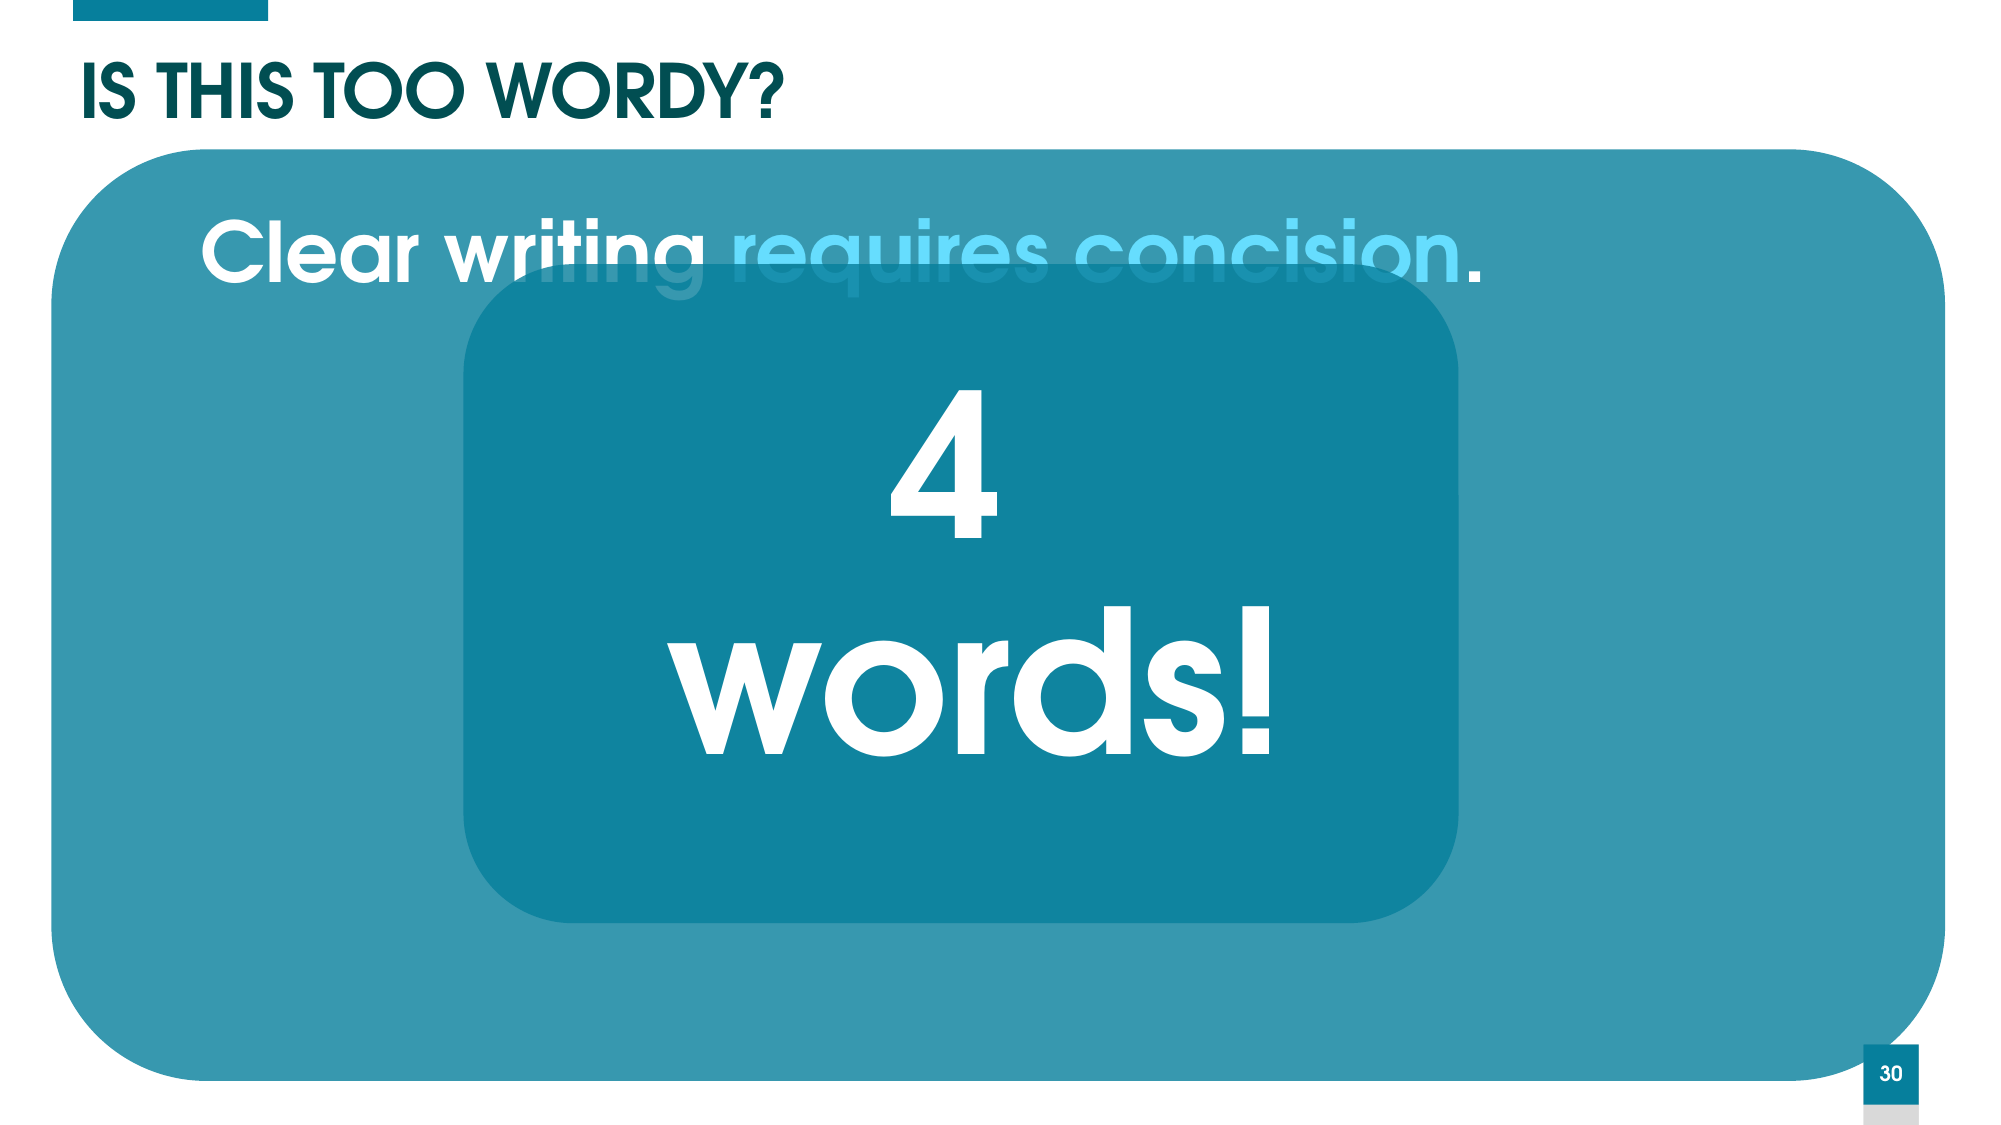

# IS THIS TOO WORDY?

 Clear writing requires concision.

4
words!